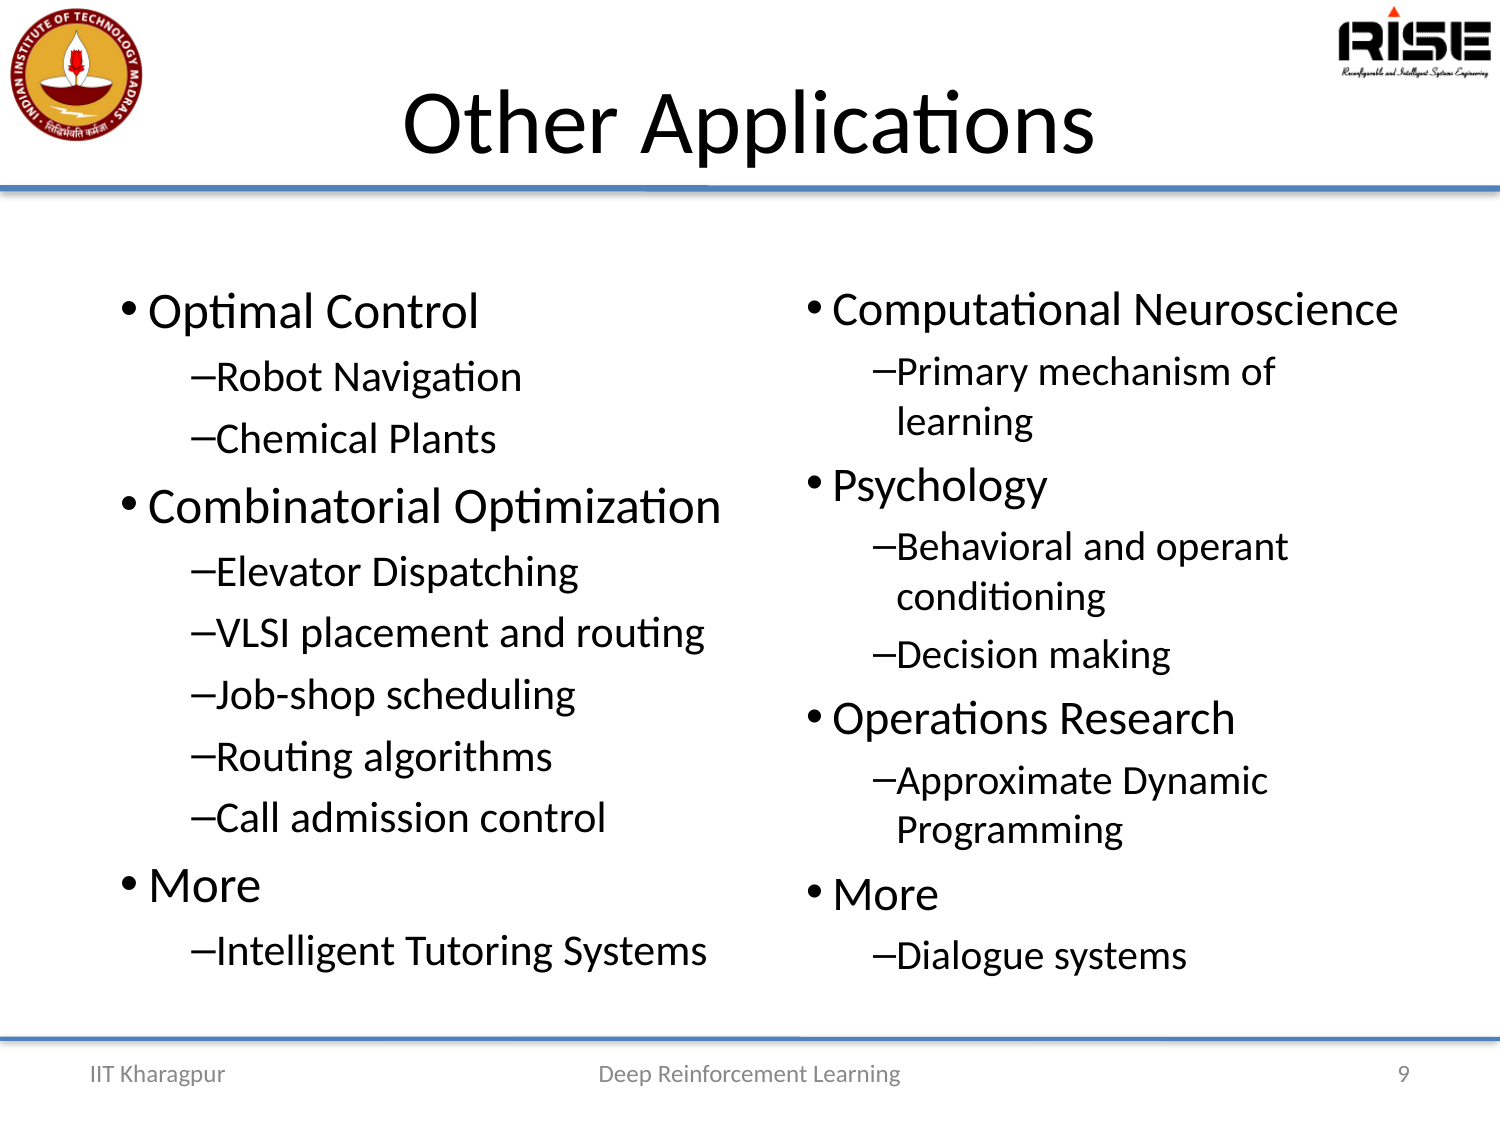

# Other Applications
Optimal Control
Robot Navigation
Chemical Plants
Combinatorial Optimization
Elevator Dispatching
VLSI placement and routing
Job-shop scheduling
Routing algorithms
Call admission control
More
Intelligent Tutoring Systems

Computational Neuroscience
Primary mechanism of learning
Psychology
Behavioral and operant conditioning
Decision making
Operations Research
Approximate Dynamic Programming
More
Dialogue systems
IIT Kharagpur
Deep Reinforcement Learning
9